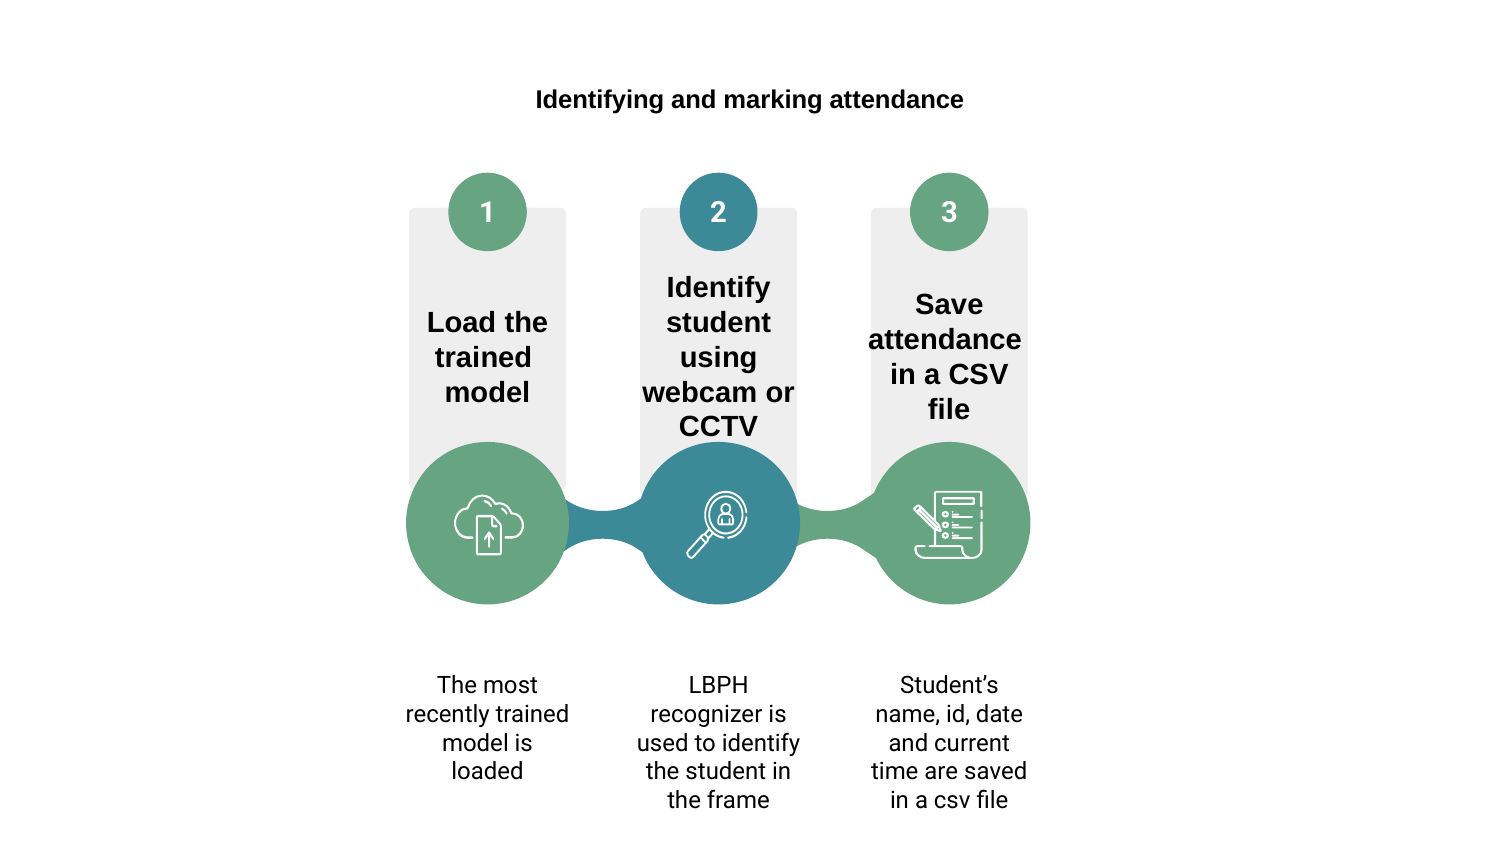

# Identifying and marking attendance

1
2
3

Load the
trained
model
Identify student using
webcam or CCTV
Save attendance
in a CSV file

The most recently trained model is loaded
LBPH recognizer is used to identify the student in the frame
Student’s name, id, date and current time are saved in a csv file